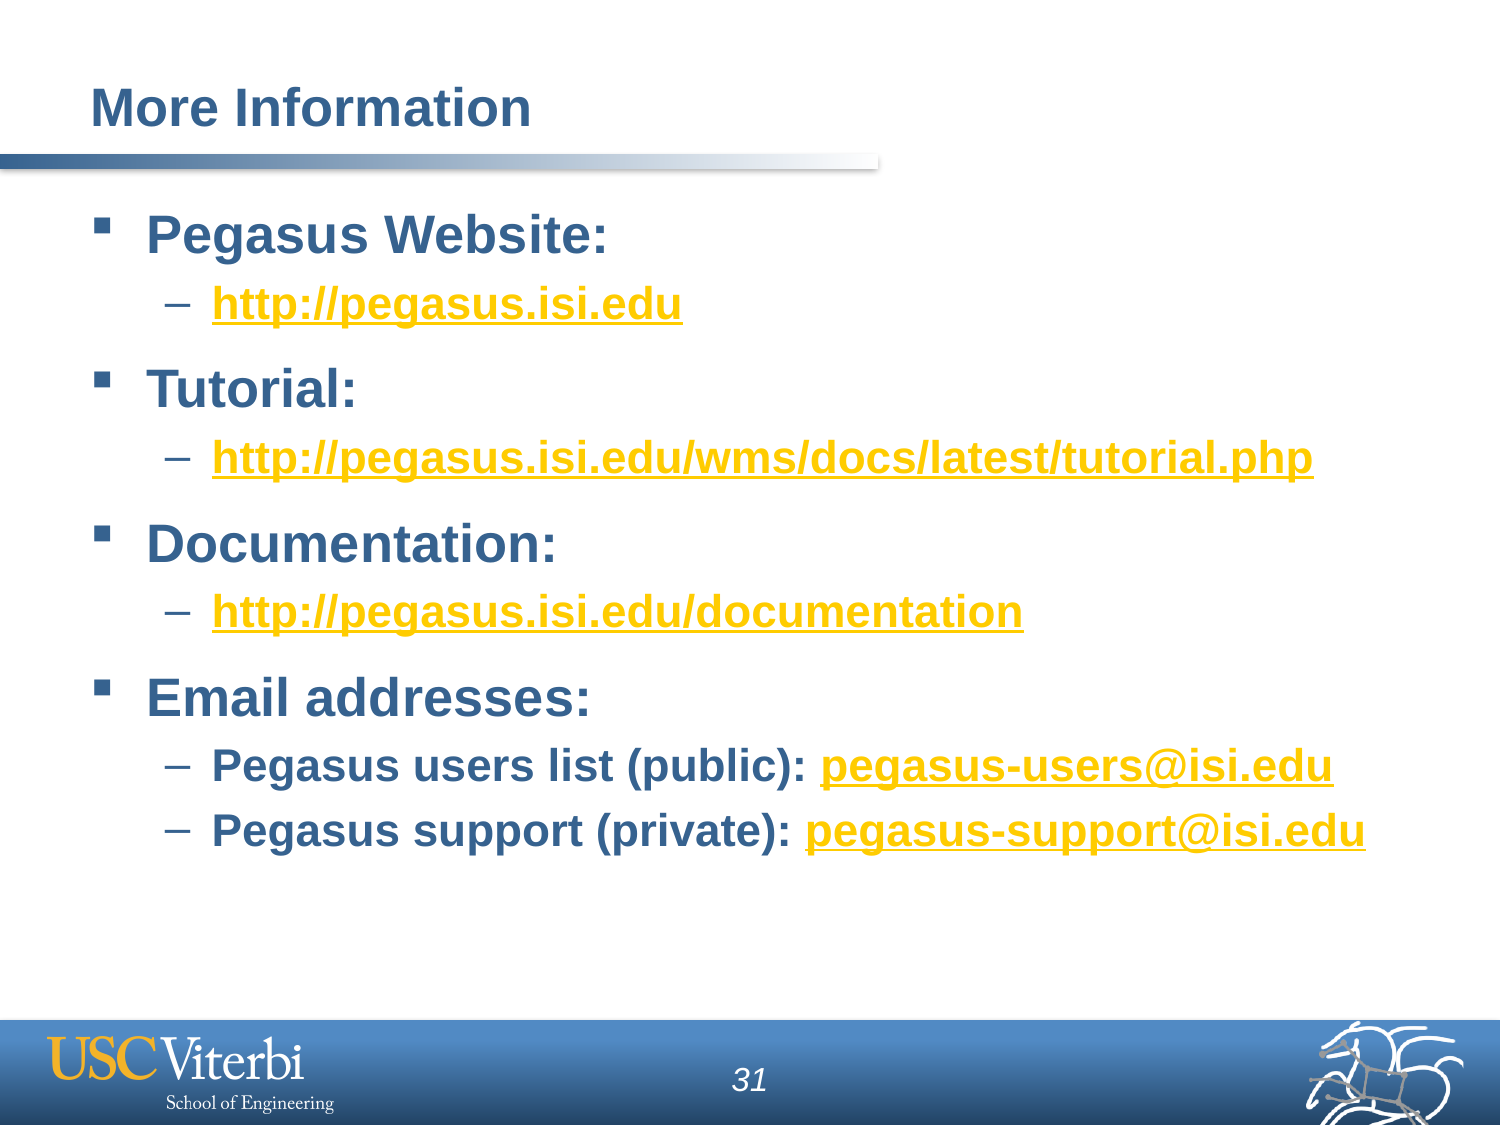

# More Information
Pegasus Website:
http://pegasus.isi.edu
Tutorial:
http://pegasus.isi.edu/wms/docs/latest/tutorial.php
Documentation:
http://pegasus.isi.edu/documentation
Email addresses:
Pegasus users list (public): pegasus-users@isi.edu
Pegasus support (private): pegasus-support@isi.edu